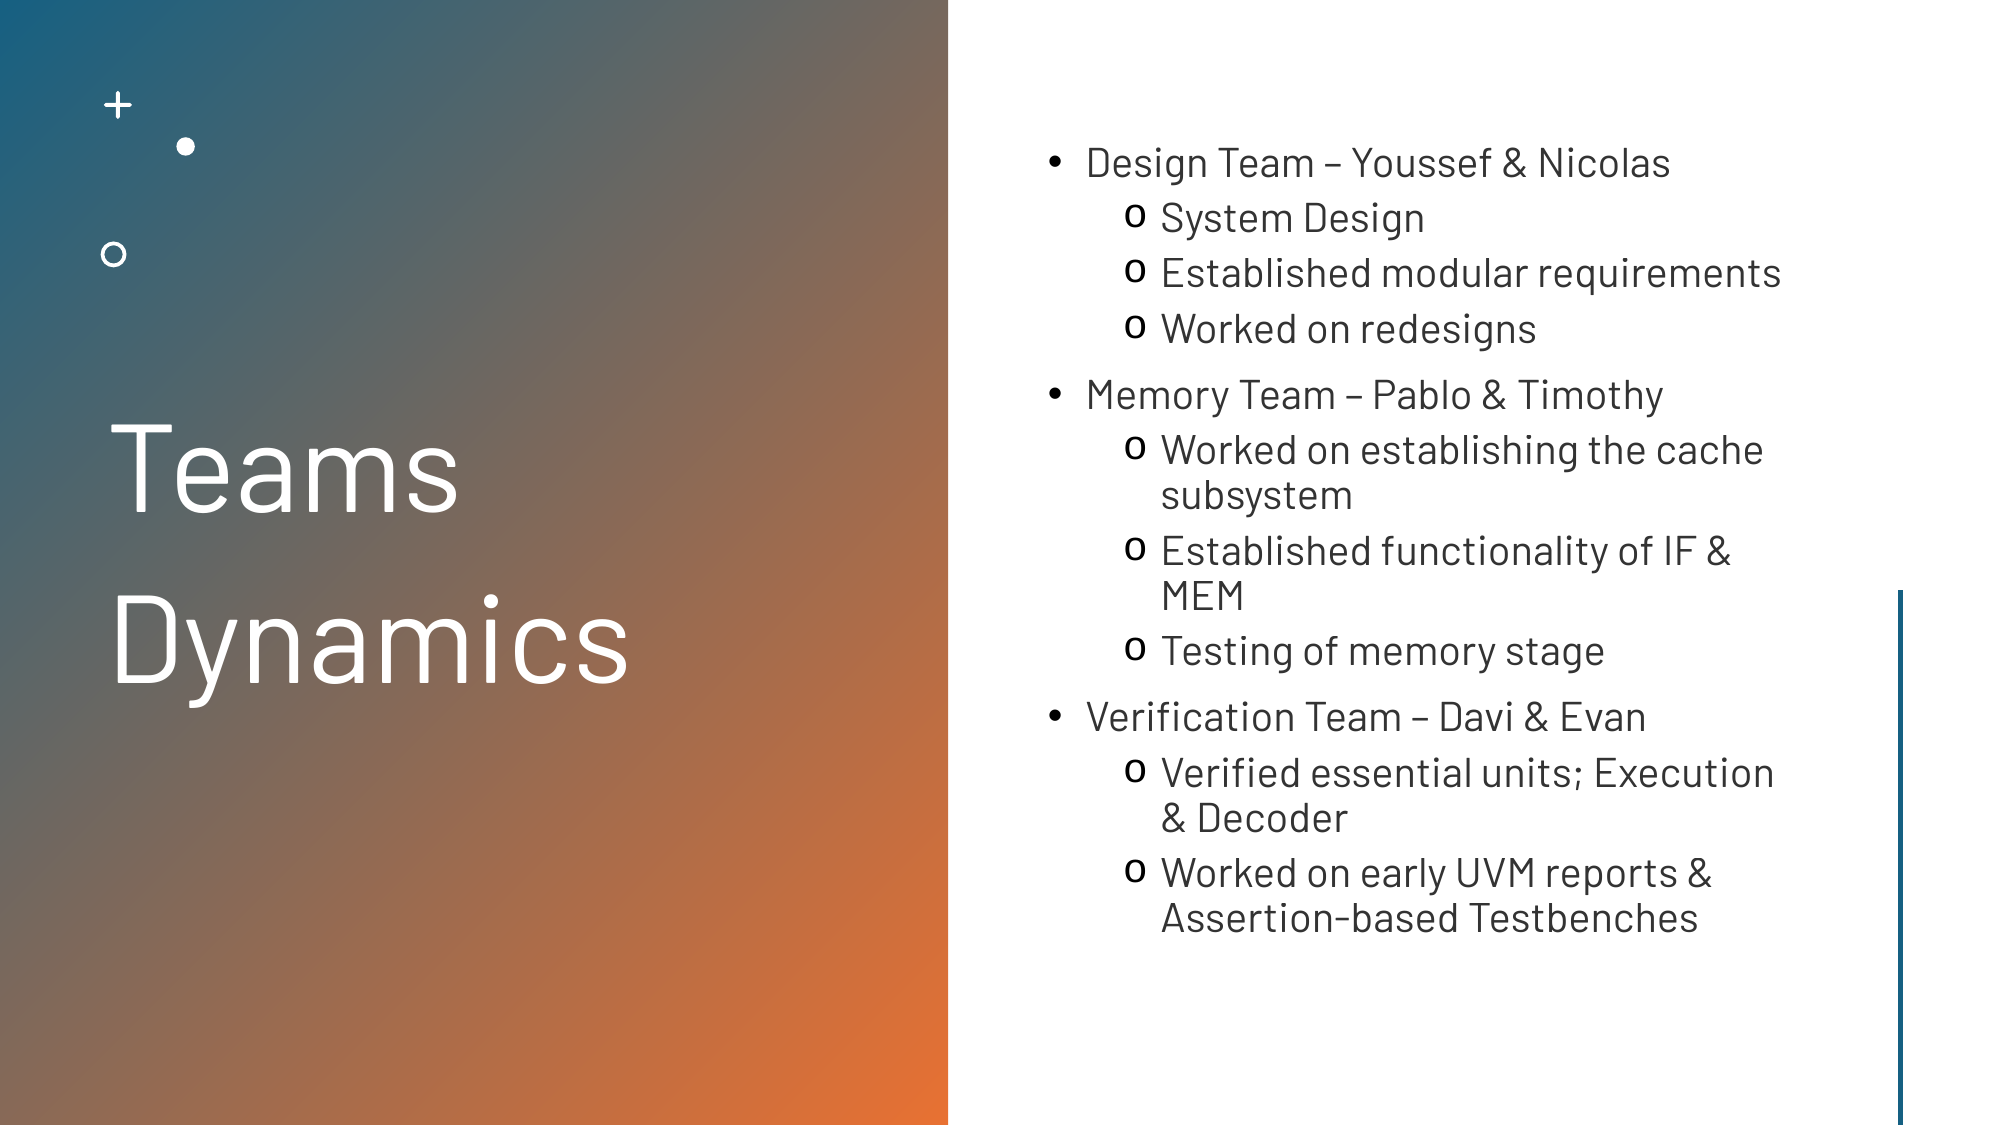

# Teams Dynamics
Design Team – Youssef & Nicolas
System Design
Established modular requirements
Worked on redesigns
Memory Team – Pablo & Timothy
Worked on establishing the cache subsystem
Established functionality of IF & MEM
Testing of memory stage
Verification Team – Davi & Evan
Verified essential units; Execution & Decoder
Worked on early UVM reports & Assertion-based Testbenches